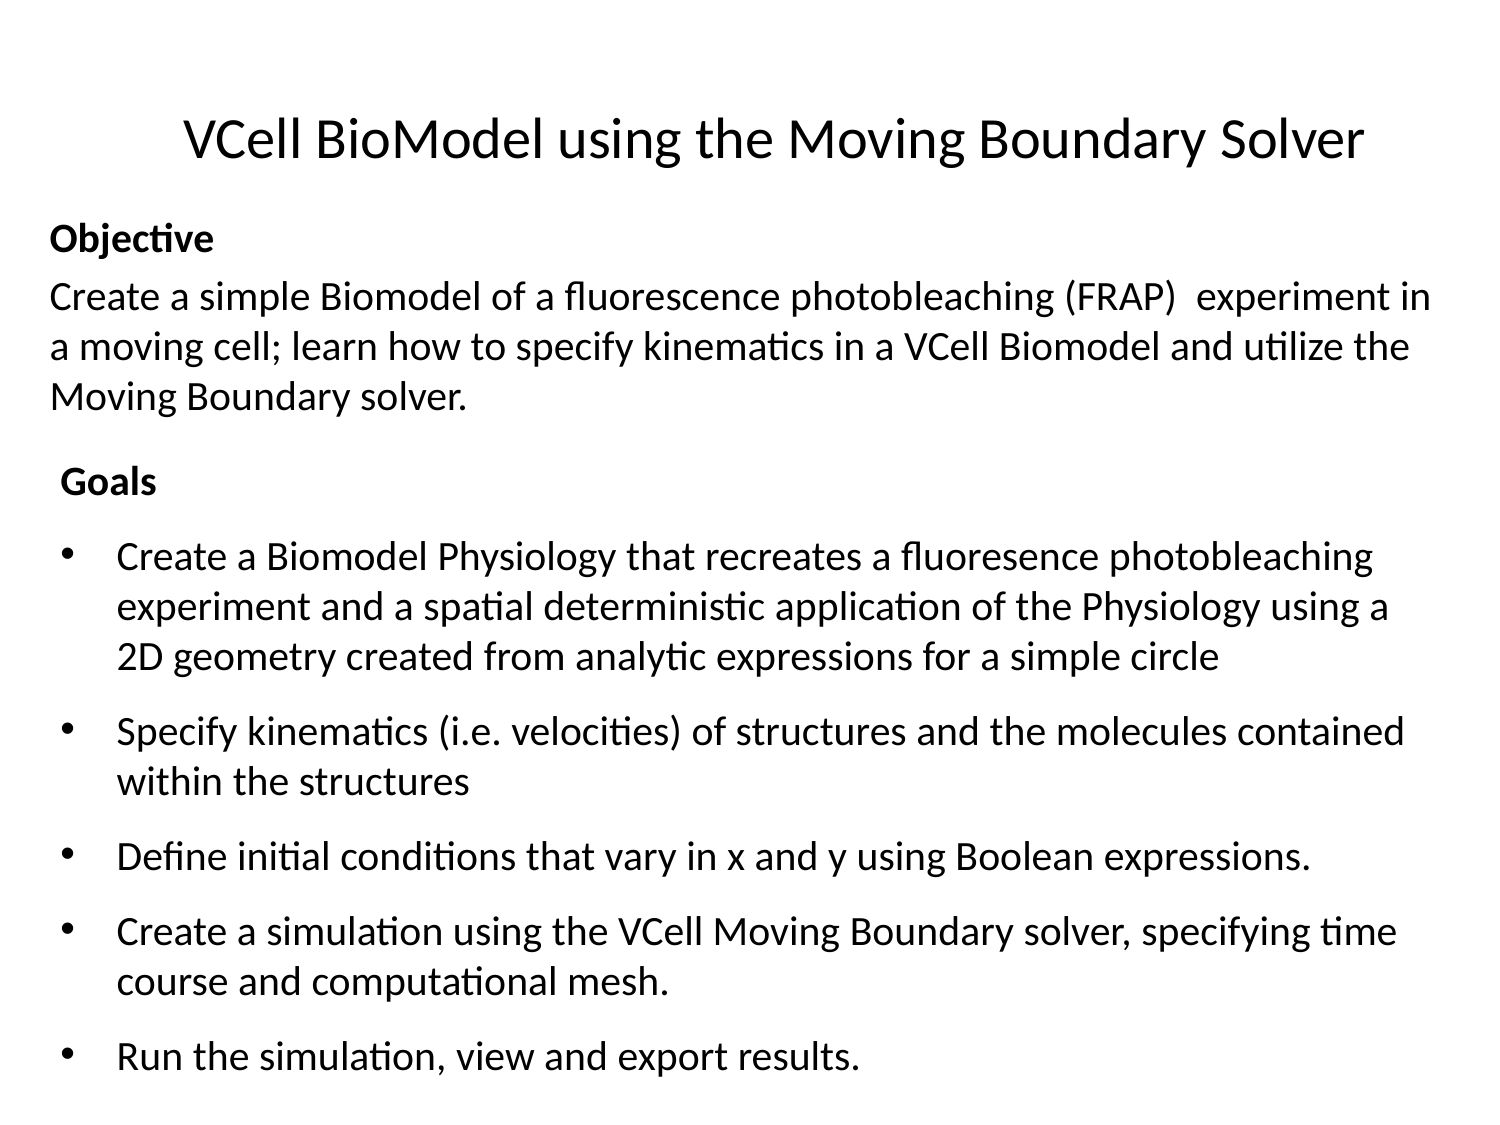

# VCell BioModel using the Moving Boundary Solver
Objective
Create a simple Biomodel of a fluorescence photobleaching (FRAP)  experiment in a moving cell; learn how to specify kinematics in a VCell Biomodel and utilize the Moving Boundary solver.
Goals
Create a Biomodel Physiology that recreates a fluoresence photobleaching experiment and a spatial deterministic application of the Physiology using a 2D geometry created from analytic expressions for a simple circle
Specify kinematics (i.e. velocities) of structures and the molecules contained within the structures
Define initial conditions that vary in x and y using Boolean expressions.
Create a simulation using the VCell Moving Boundary solver, specifying time course and computational mesh.
Run the simulation, view and export results.